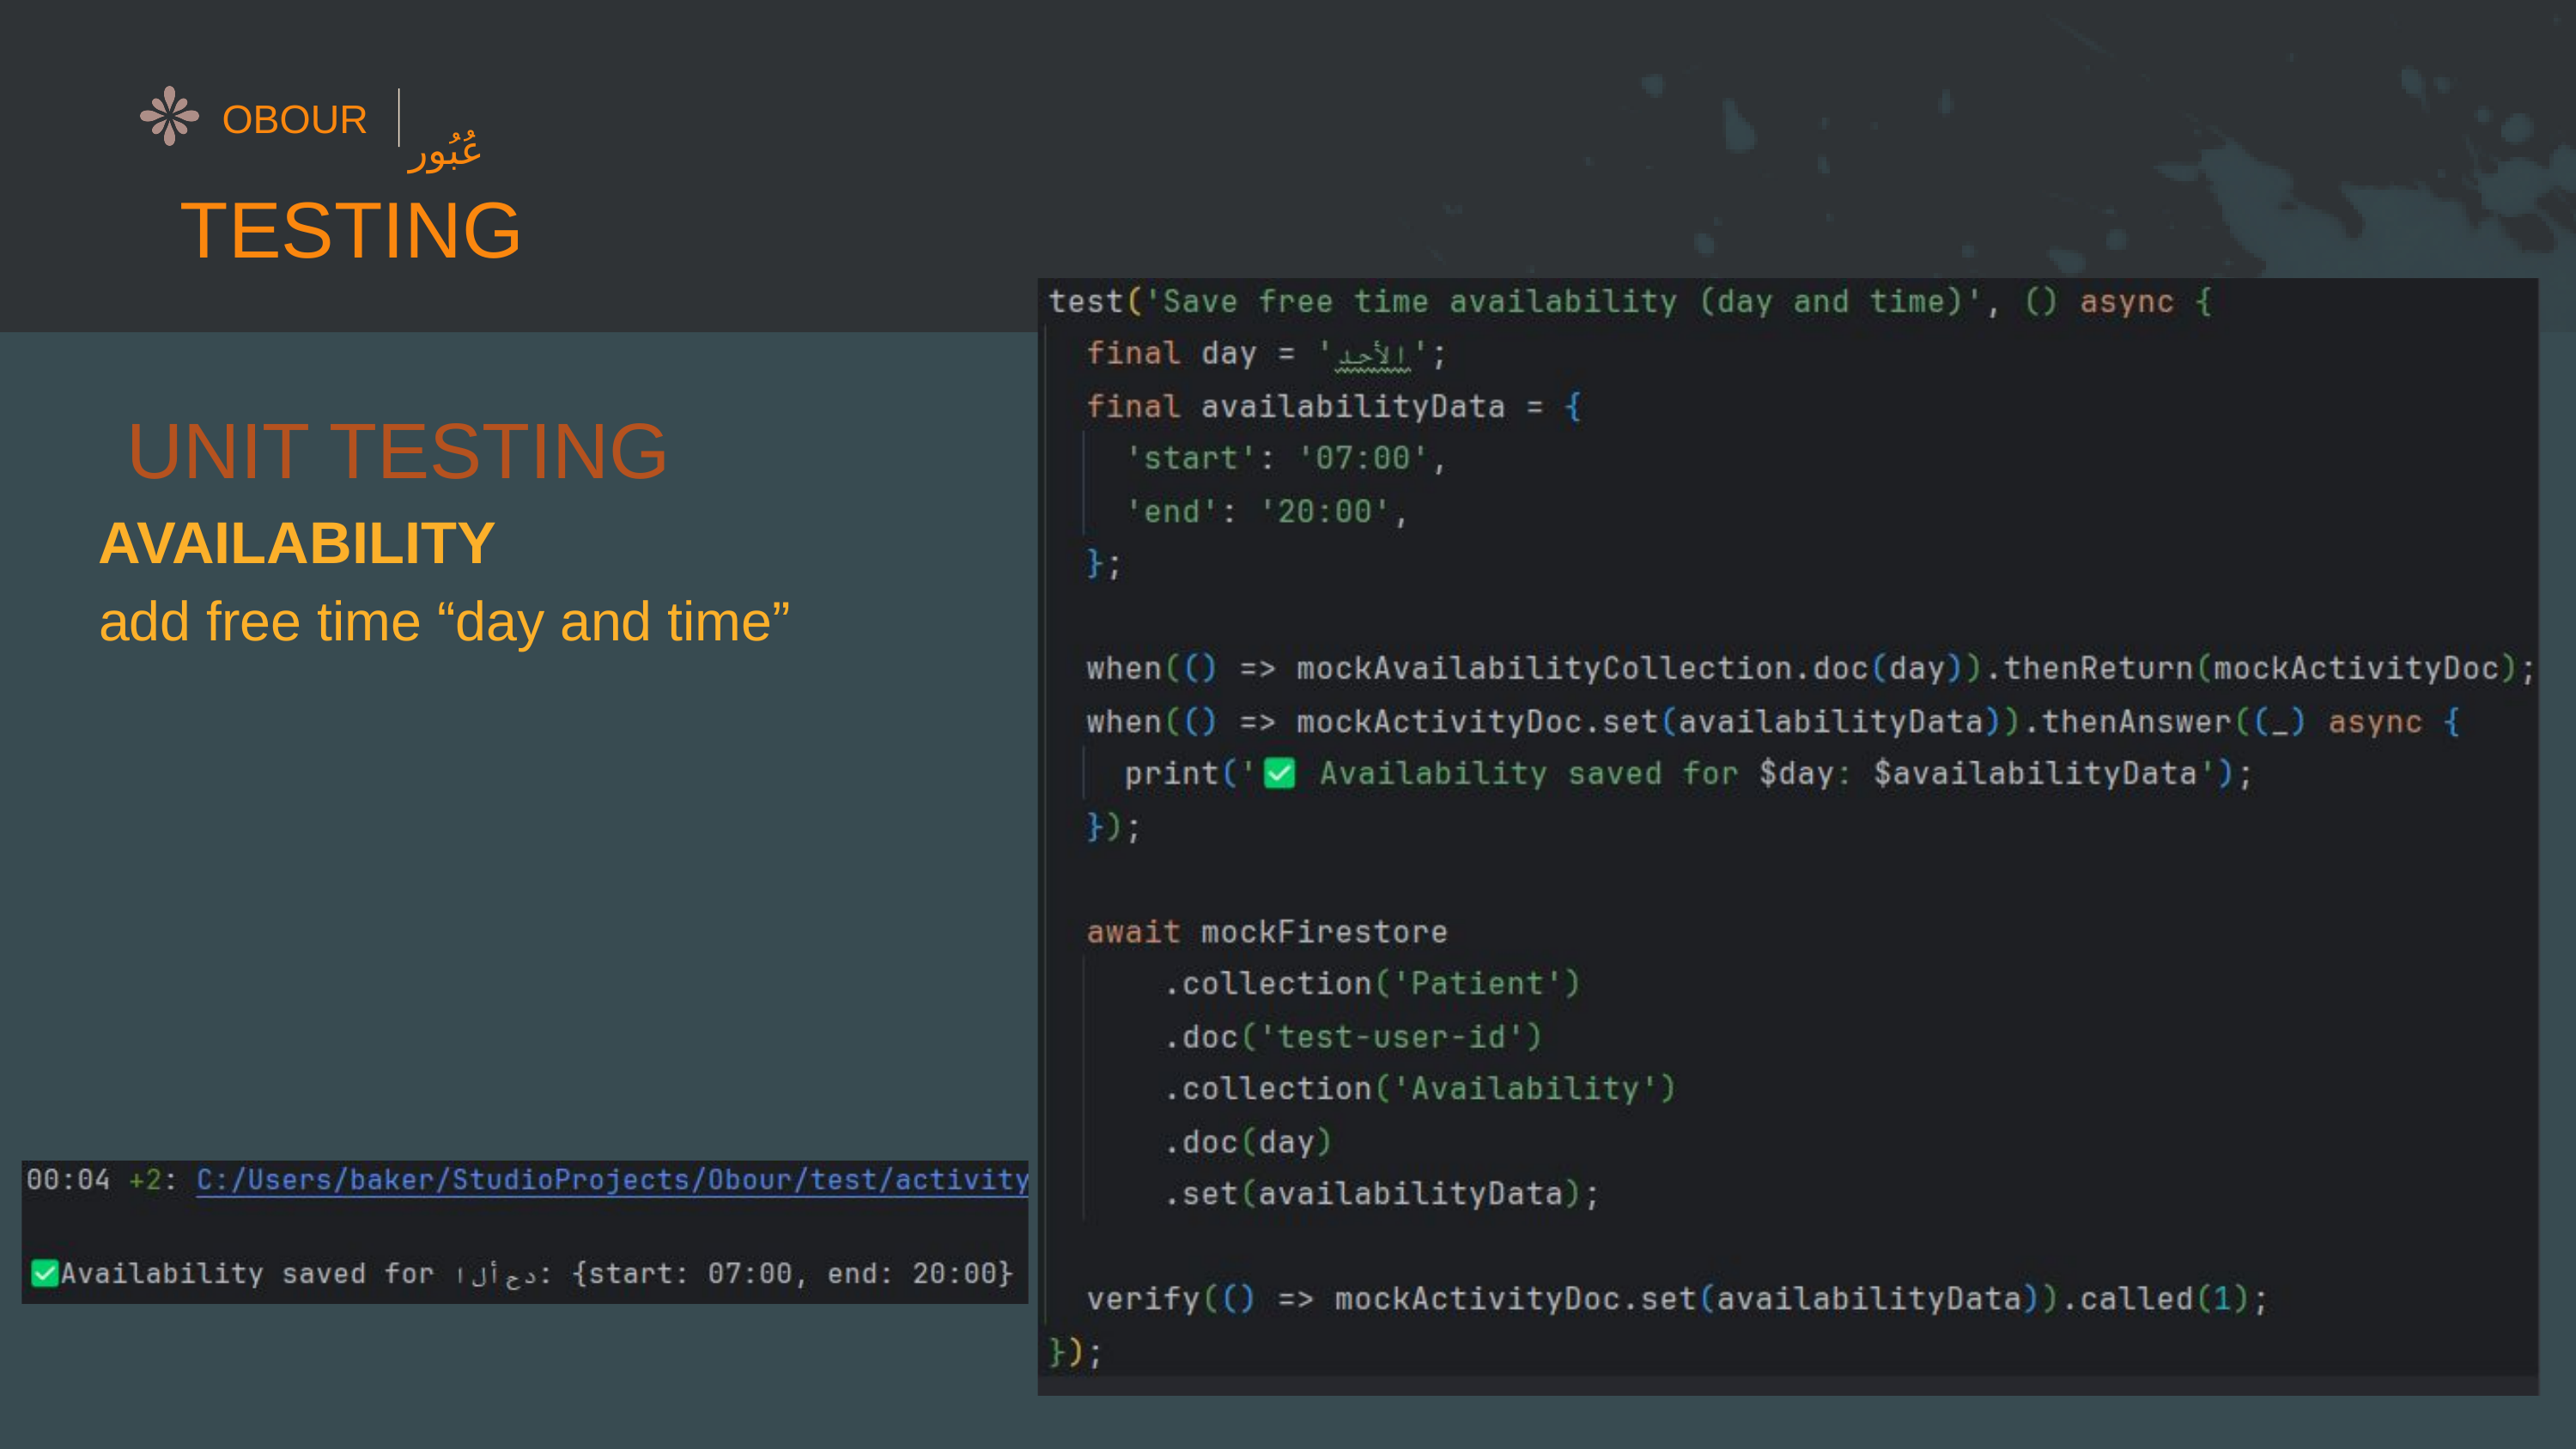

عُبُور

OBOUR

TESTING

UNIT TESTING
AVAILABILITY
add free time “day and time”